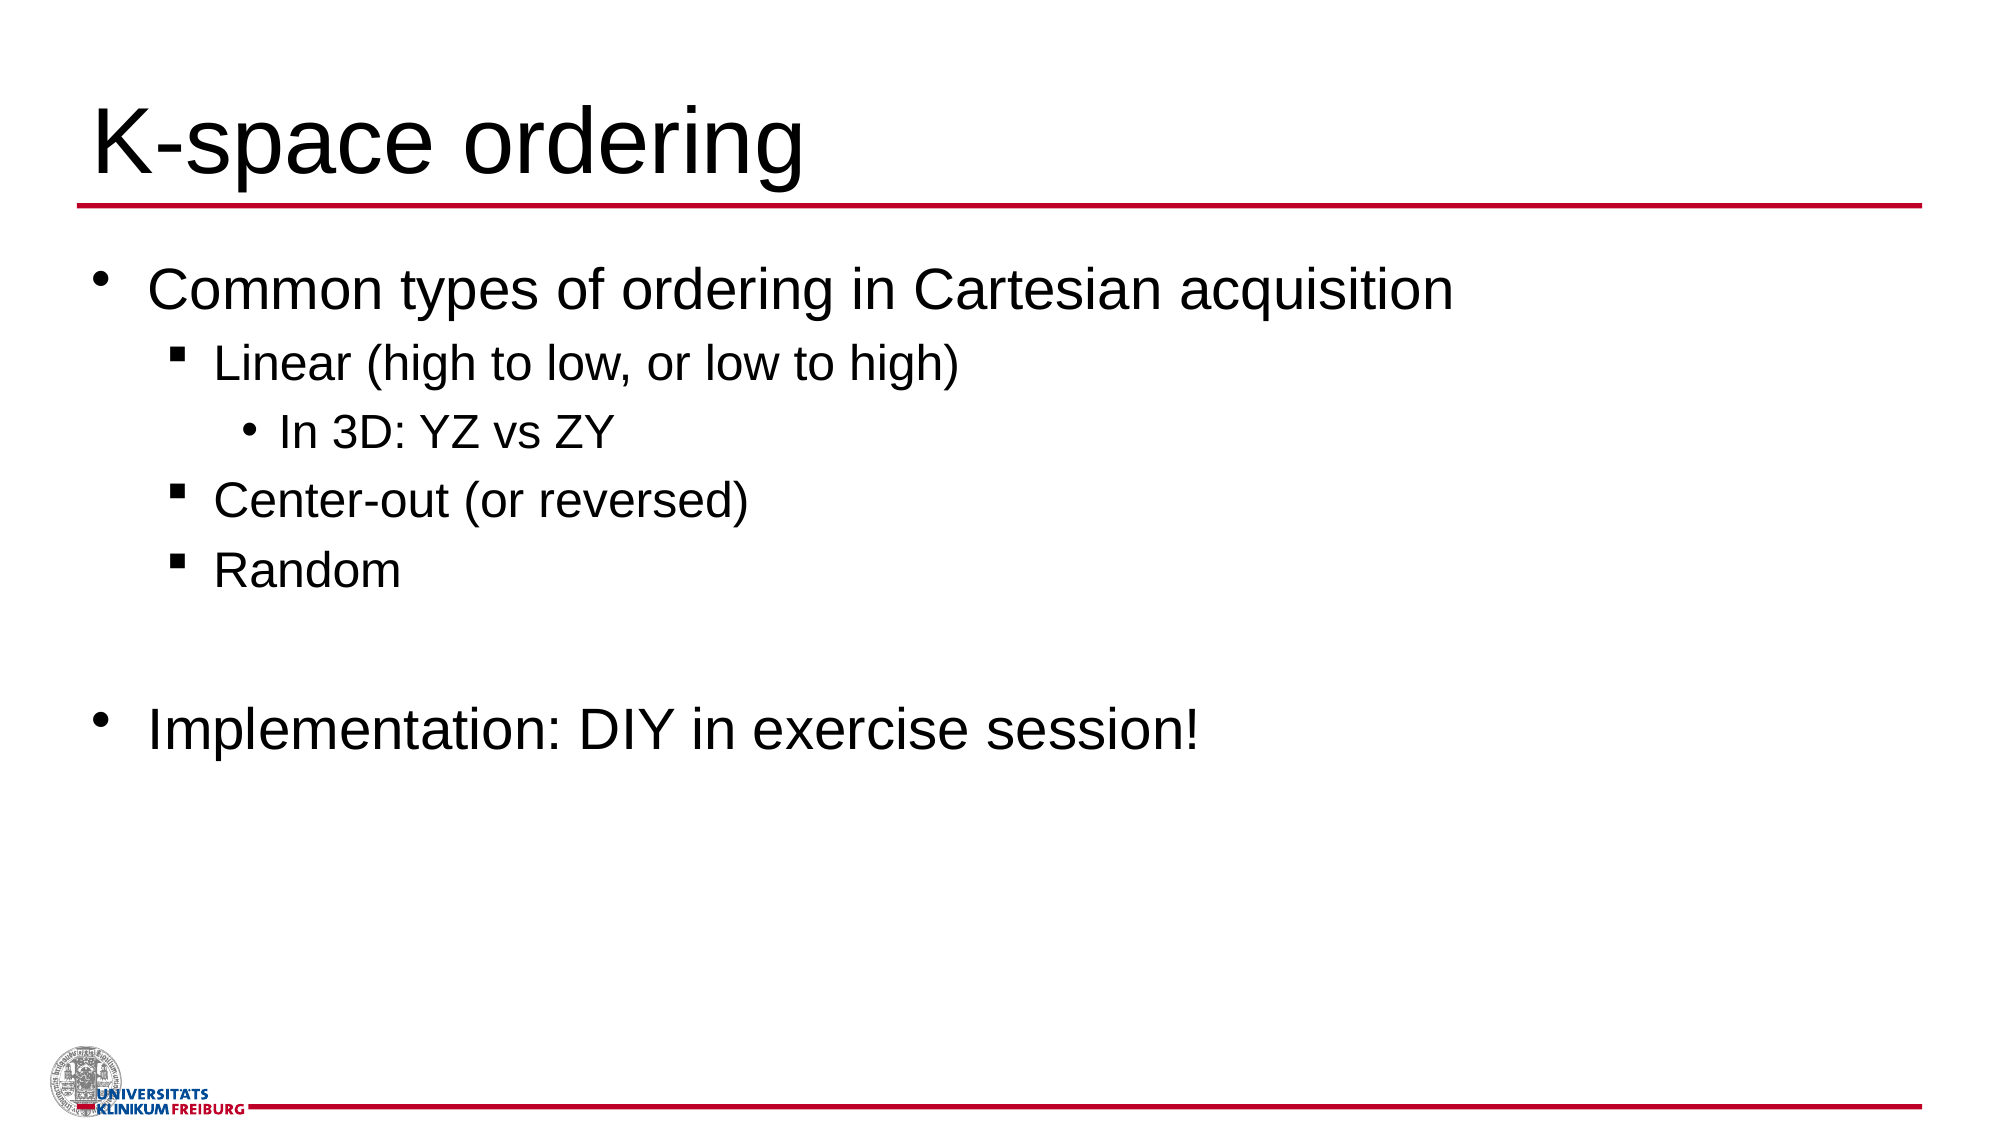

# K-space ordering
Common types of ordering in Cartesian acquisition
Linear (high to low, or low to high)
In 3D: YZ vs ZY
Center-out (or reversed)
Random

Implementation: DIY in exercise session!